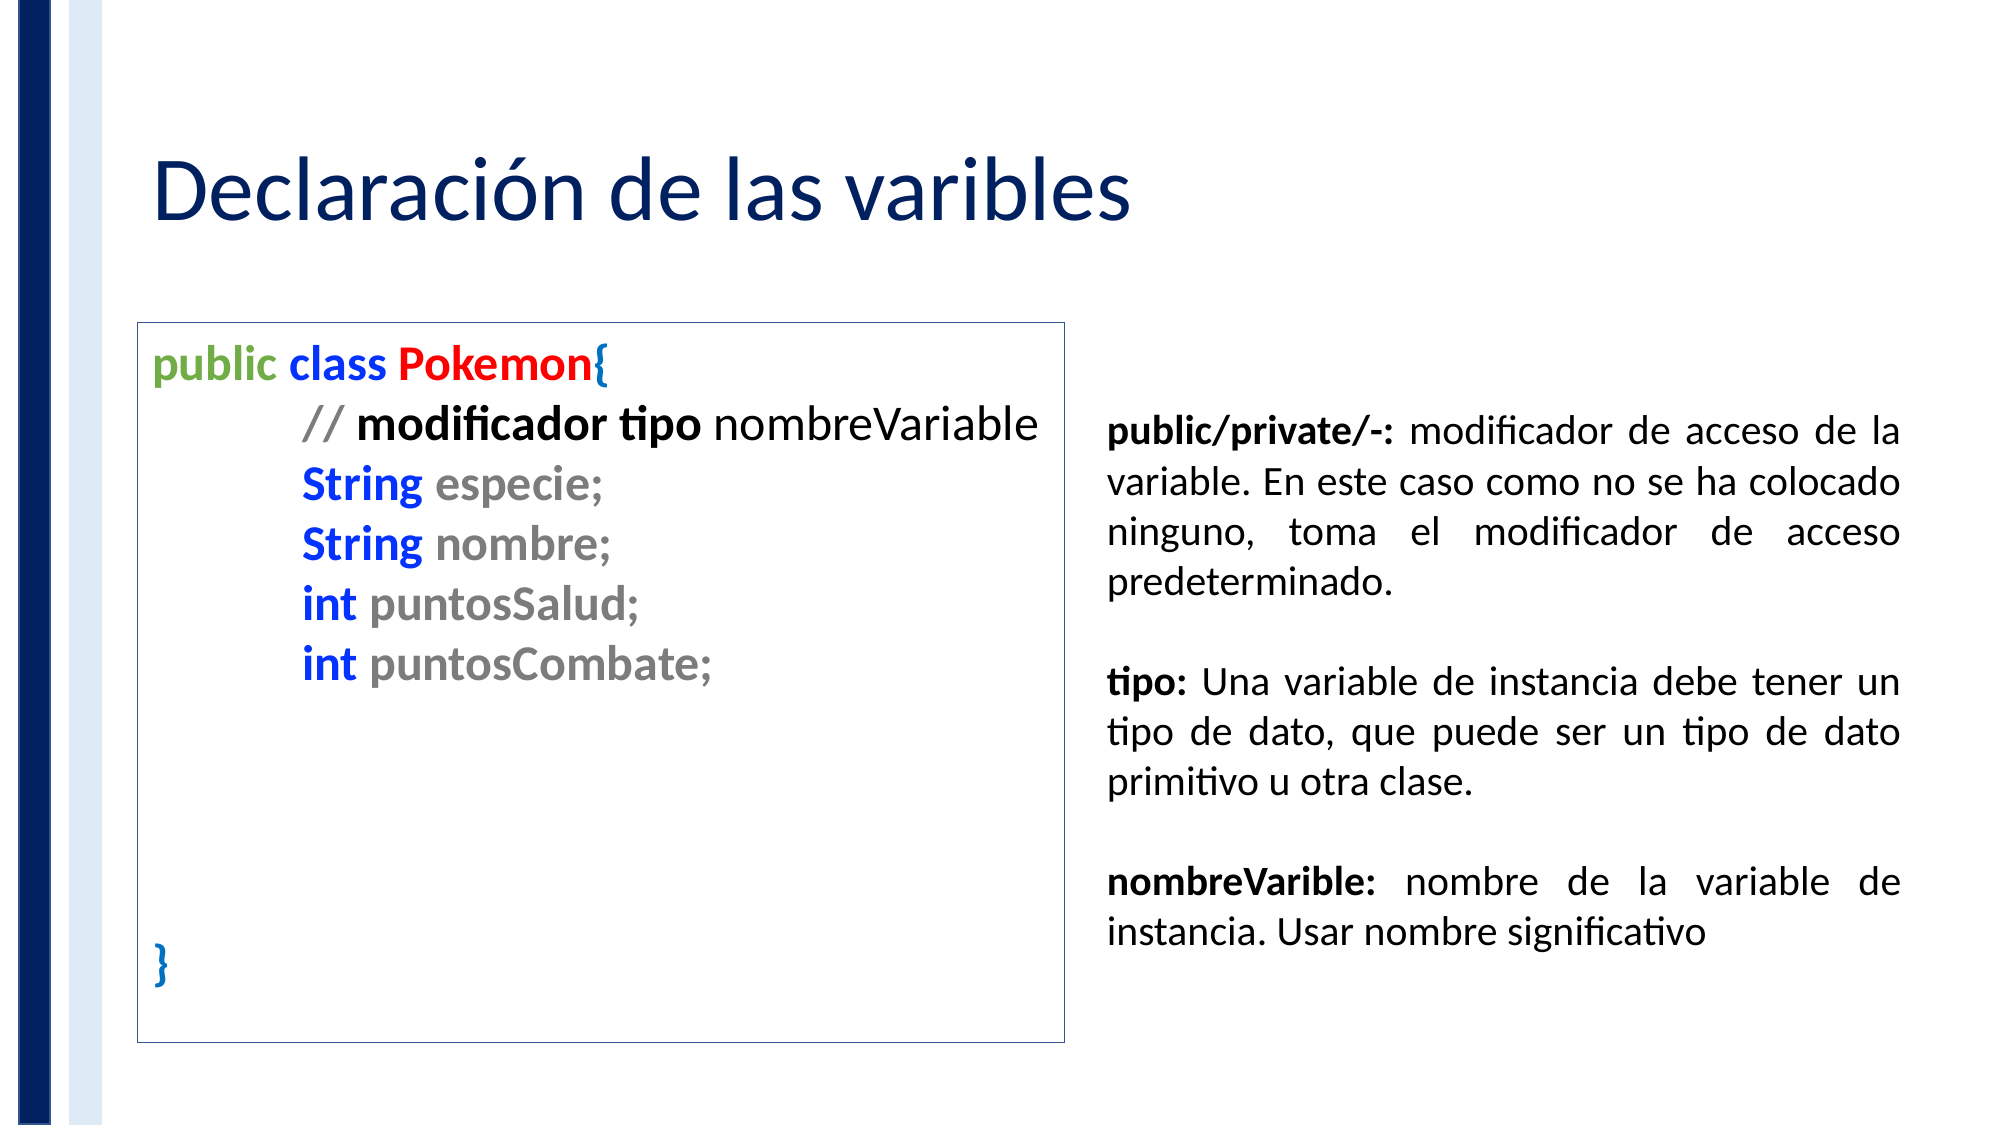

# Declaración de las varibles
public class Pokemon{
	// modificador tipo nombreVariable
	String especie;
	String nombre;
 	int puntosSalud;
	int puntosCombate;

}

public/private/-: modificador de acceso de la variable. En este caso como no se ha colocado ninguno, toma el modificador de acceso predeterminado.

tipo: Una variable de instancia debe tener un tipo de dato, que puede ser un tipo de dato primitivo u otra clase.

nombreVarible: nombre de la variable de instancia. Usar nombre significativo